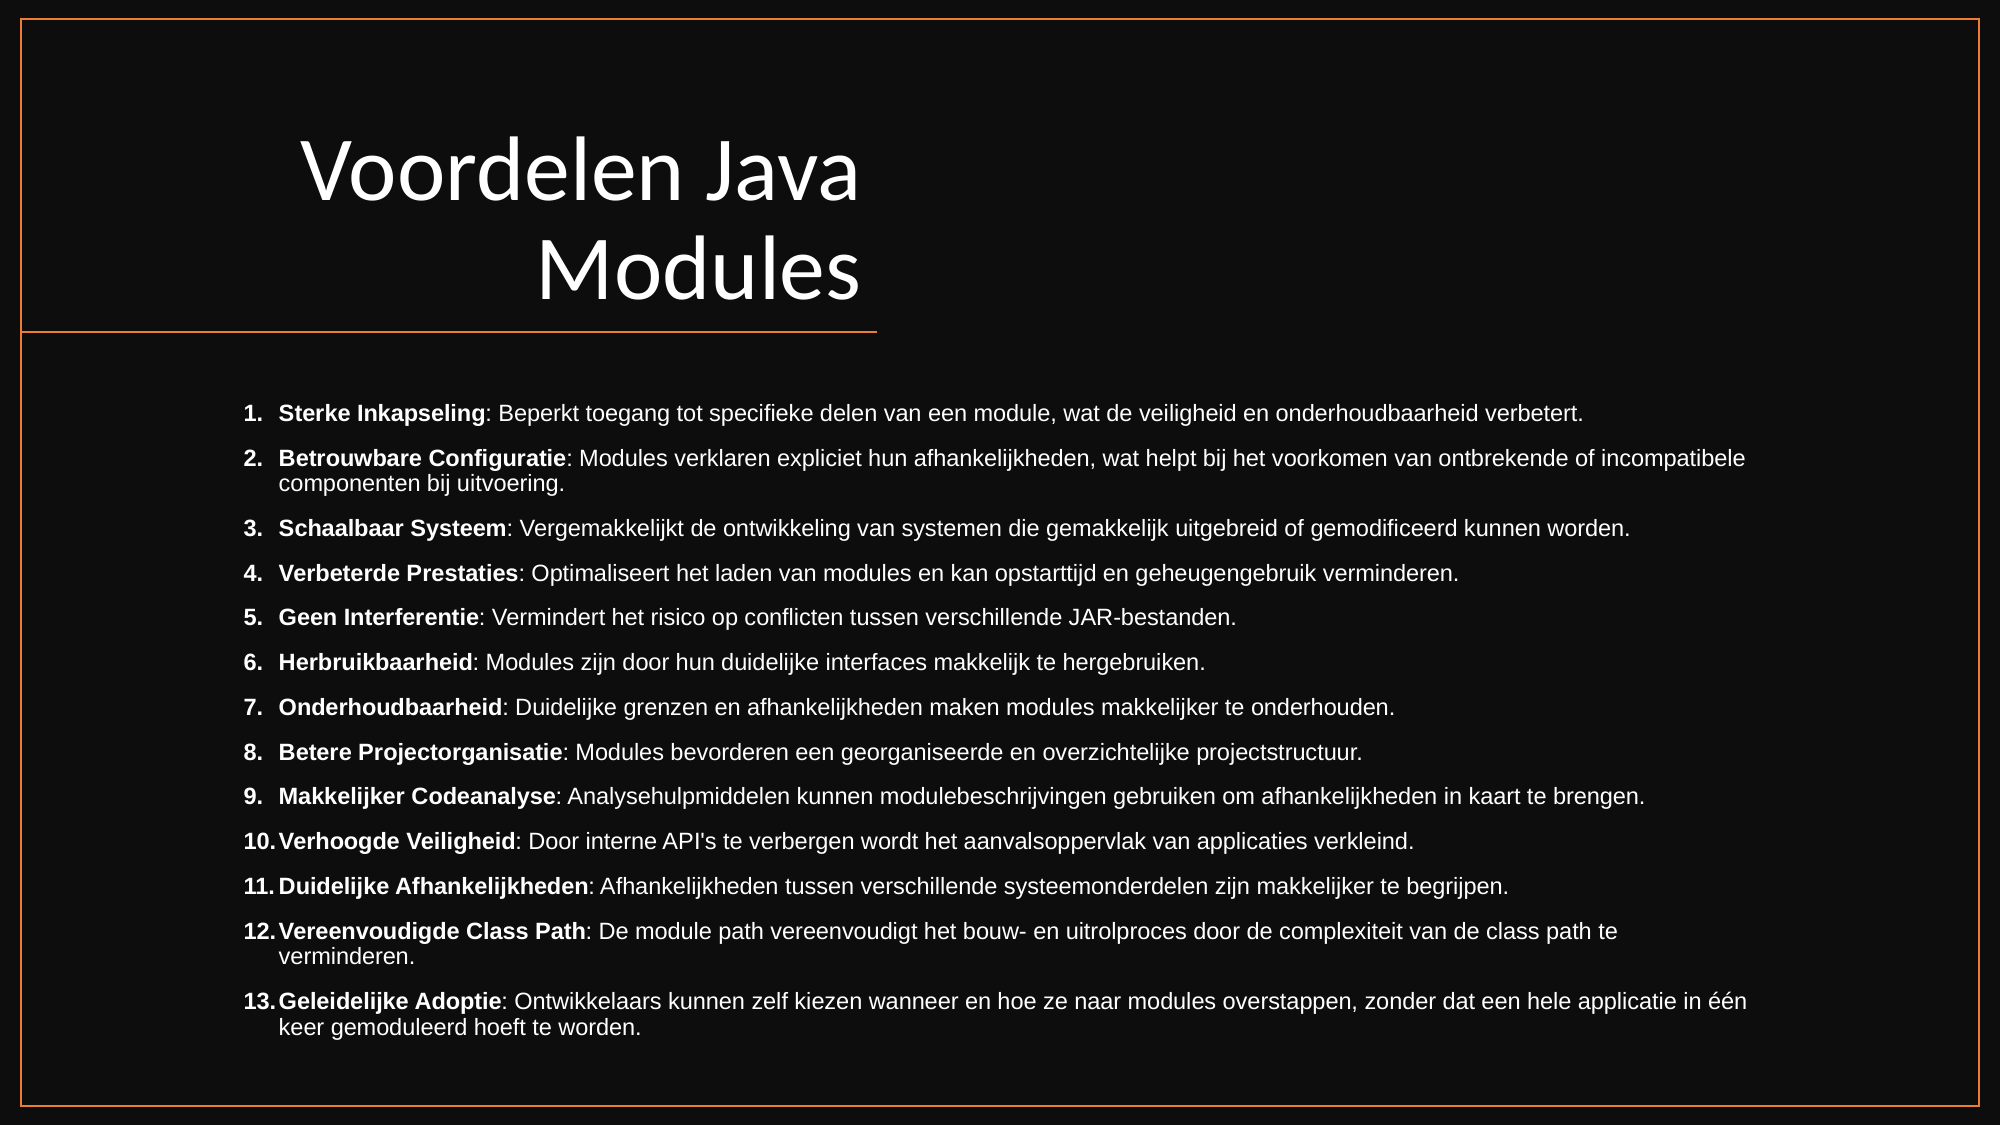

# Voordelen Java Modules
Sterke Inkapseling: Beperkt toegang tot specifieke delen van een module, wat de veiligheid en onderhoudbaarheid verbetert.
Betrouwbare Configuratie: Modules verklaren expliciet hun afhankelijkheden, wat helpt bij het voorkomen van ontbrekende of incompatibele componenten bij uitvoering.
Schaalbaar Systeem: Vergemakkelijkt de ontwikkeling van systemen die gemakkelijk uitgebreid of gemodificeerd kunnen worden.
Verbeterde Prestaties: Optimaliseert het laden van modules en kan opstarttijd en geheugengebruik verminderen.
Geen Interferentie: Vermindert het risico op conflicten tussen verschillende JAR-bestanden.
Herbruikbaarheid: Modules zijn door hun duidelijke interfaces makkelijk te hergebruiken.
Onderhoudbaarheid: Duidelijke grenzen en afhankelijkheden maken modules makkelijker te onderhouden.
Betere Projectorganisatie: Modules bevorderen een georganiseerde en overzichtelijke projectstructuur.
Makkelijker Codeanalyse: Analysehulpmiddelen kunnen modulebeschrijvingen gebruiken om afhankelijkheden in kaart te brengen.
Verhoogde Veiligheid: Door interne API's te verbergen wordt het aanvalsoppervlak van applicaties verkleind.
Duidelijke Afhankelijkheden: Afhankelijkheden tussen verschillende systeemonderdelen zijn makkelijker te begrijpen.
Vereenvoudigde Class Path: De module path vereenvoudigt het bouw- en uitrolproces door de complexiteit van de class path te verminderen.
Geleidelijke Adoptie: Ontwikkelaars kunnen zelf kiezen wanneer en hoe ze naar modules overstappen, zonder dat een hele applicatie in één keer gemoduleerd hoeft te worden.